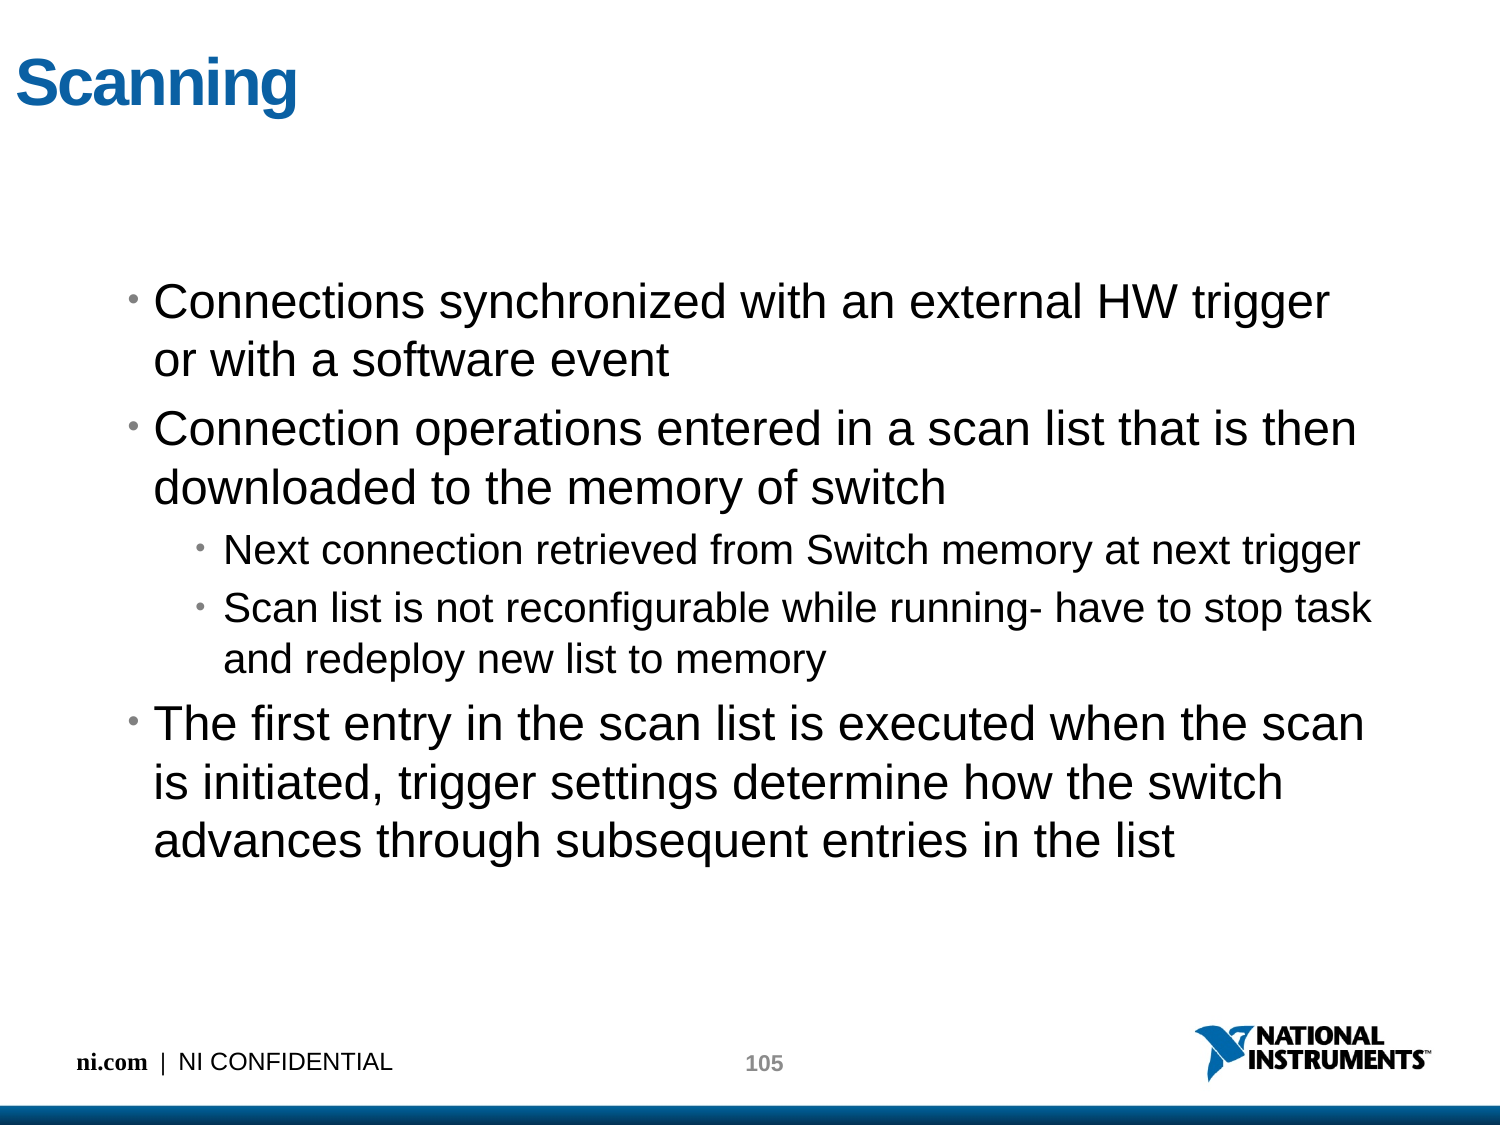

# Scanning
Connections synchronized with an external HW trigger or with a software event
Connection operations entered in a scan list that is then downloaded to the memory of switch
Next connection retrieved from Switch memory at next trigger
Scan list is not reconfigurable while running- have to stop task and redeploy new list to memory
The first entry in the scan list is executed when the scan is initiated, trigger settings determine how the switch advances through subsequent entries in the list